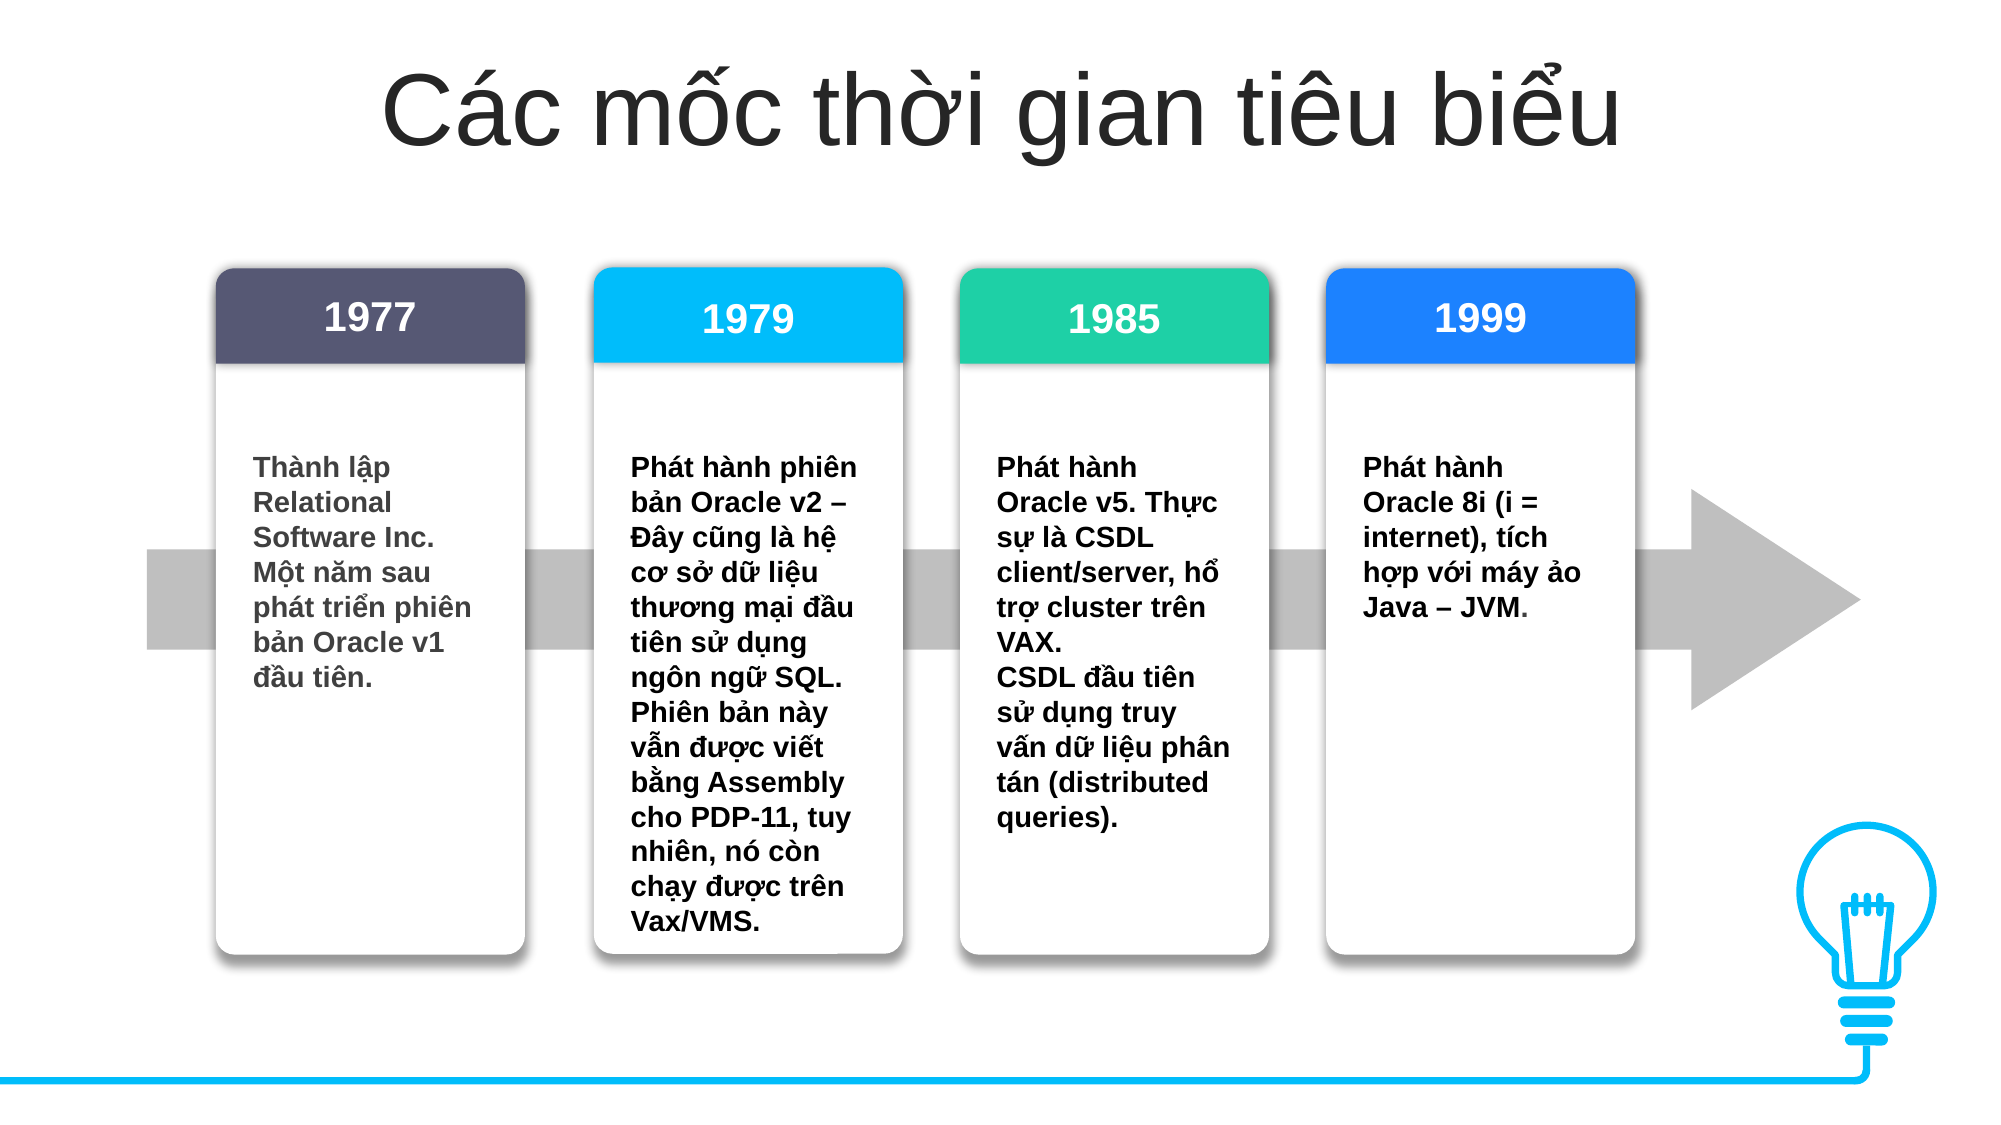

Các mốc thời gian tiêu biểu

1977
1999
1979
1985
Thành lập Relational Software Inc.
Một năm sau phát triển phiên bản Oracle v1 đầu tiên.
Phát hành phiên bản Oracle v2 – Đây cũng là hệ cơ sở dữ liệu thương mại đầu tiên sử dụng ngôn ngữ SQL.
Phiên bản này vẫn được viết bằng Assembly cho PDP-11, tuy nhiên, nó còn chạy được trên Vax/VMS.
Phát hành Oracle v5. Thực sự là CSDL client/server, hổ trợ cluster trên VAX.
CSDL đầu tiên sử dụng truy vấn dữ liệu phân tán (distributed queries).
Phát hành Oracle 8i (i = internet), tích hợp với máy ảo Java – JVM.